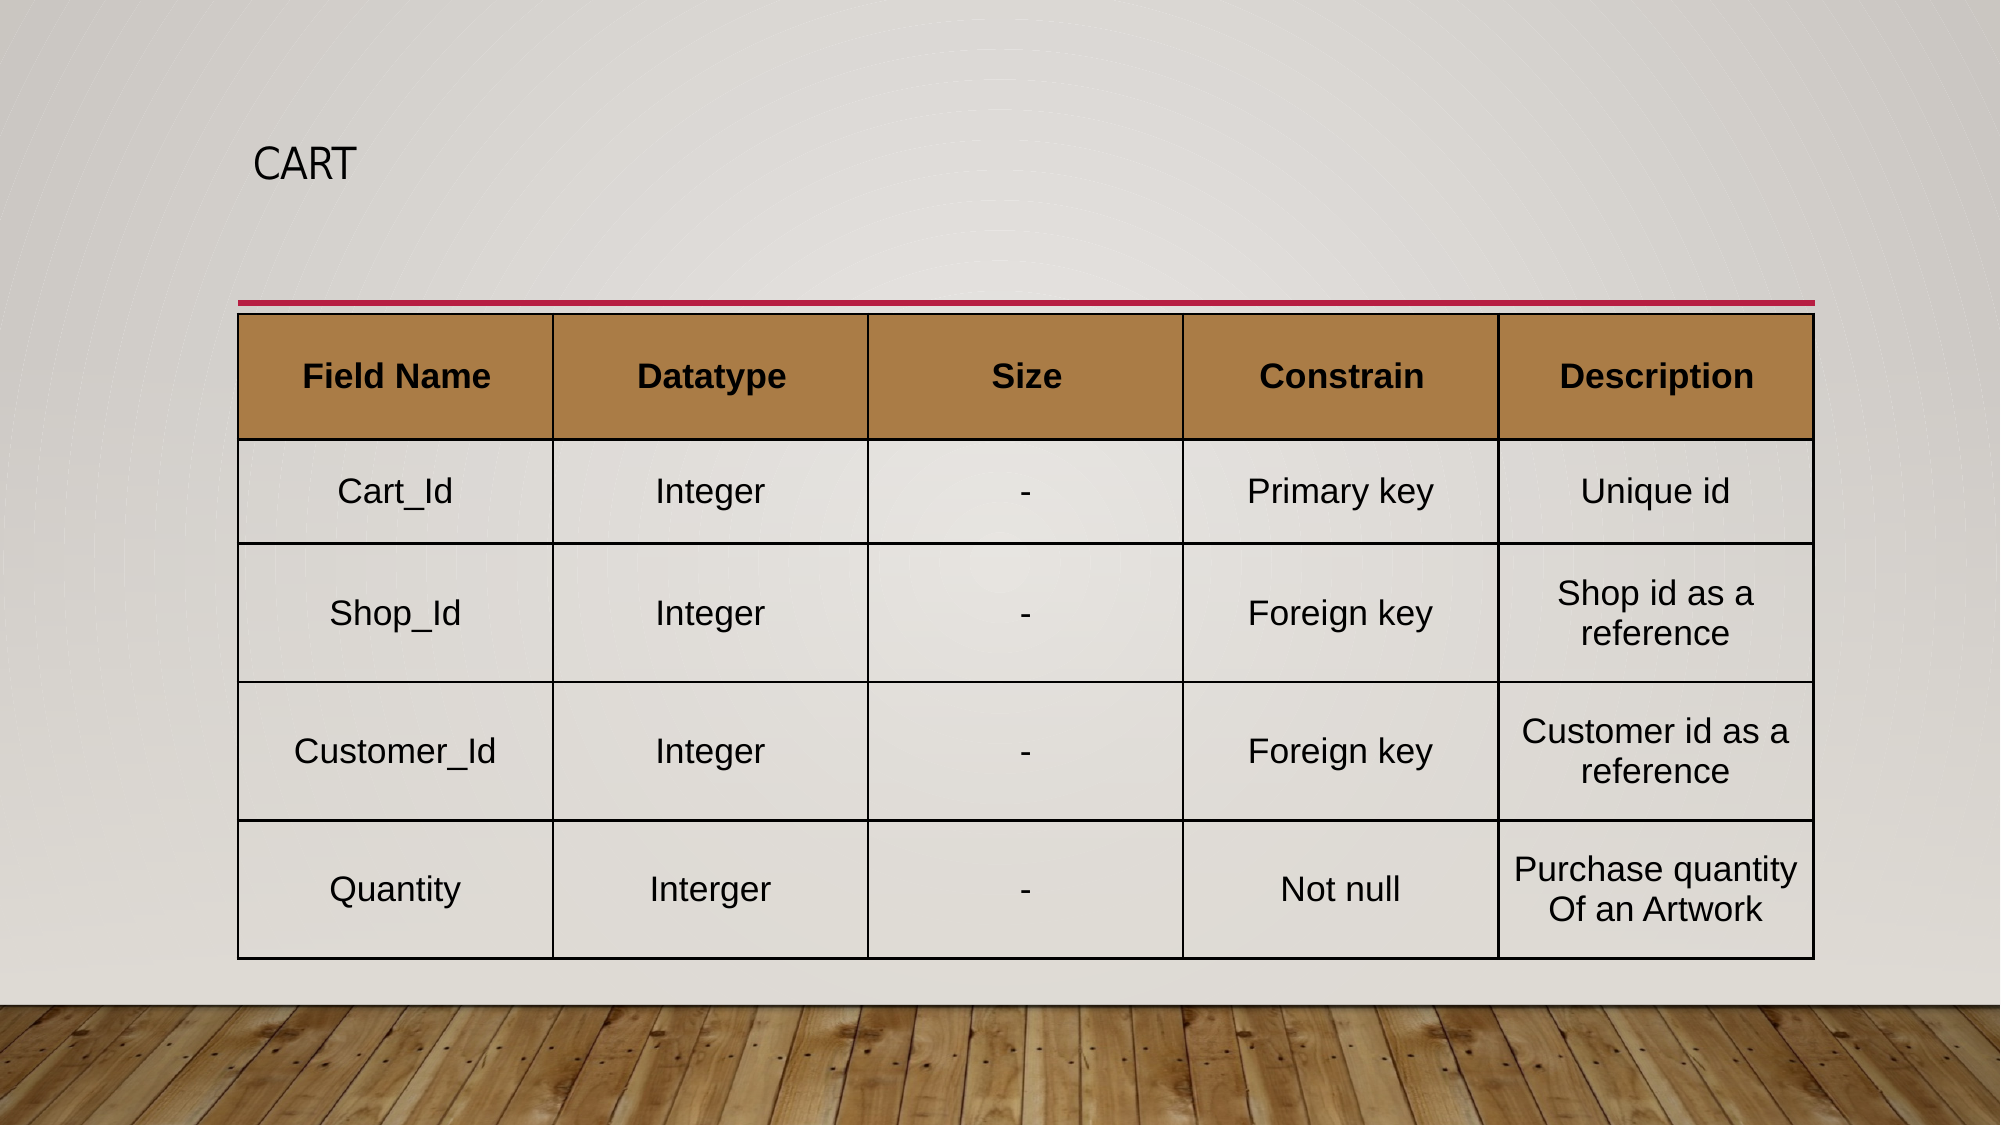

# Cart
| Field Name | Datatype | Size | Constrain | Description |
| --- | --- | --- | --- | --- |
| Cart\_Id | Integer | - | Primary key | Unique id |
| Shop\_Id | Integer | - | Foreign key | Shop id as a reference |
| Customer\_Id | Integer | - | Foreign key | Customer id as a reference |
| Quantity | Interger | - | Not null | Purchase quantity Of an Artwork |